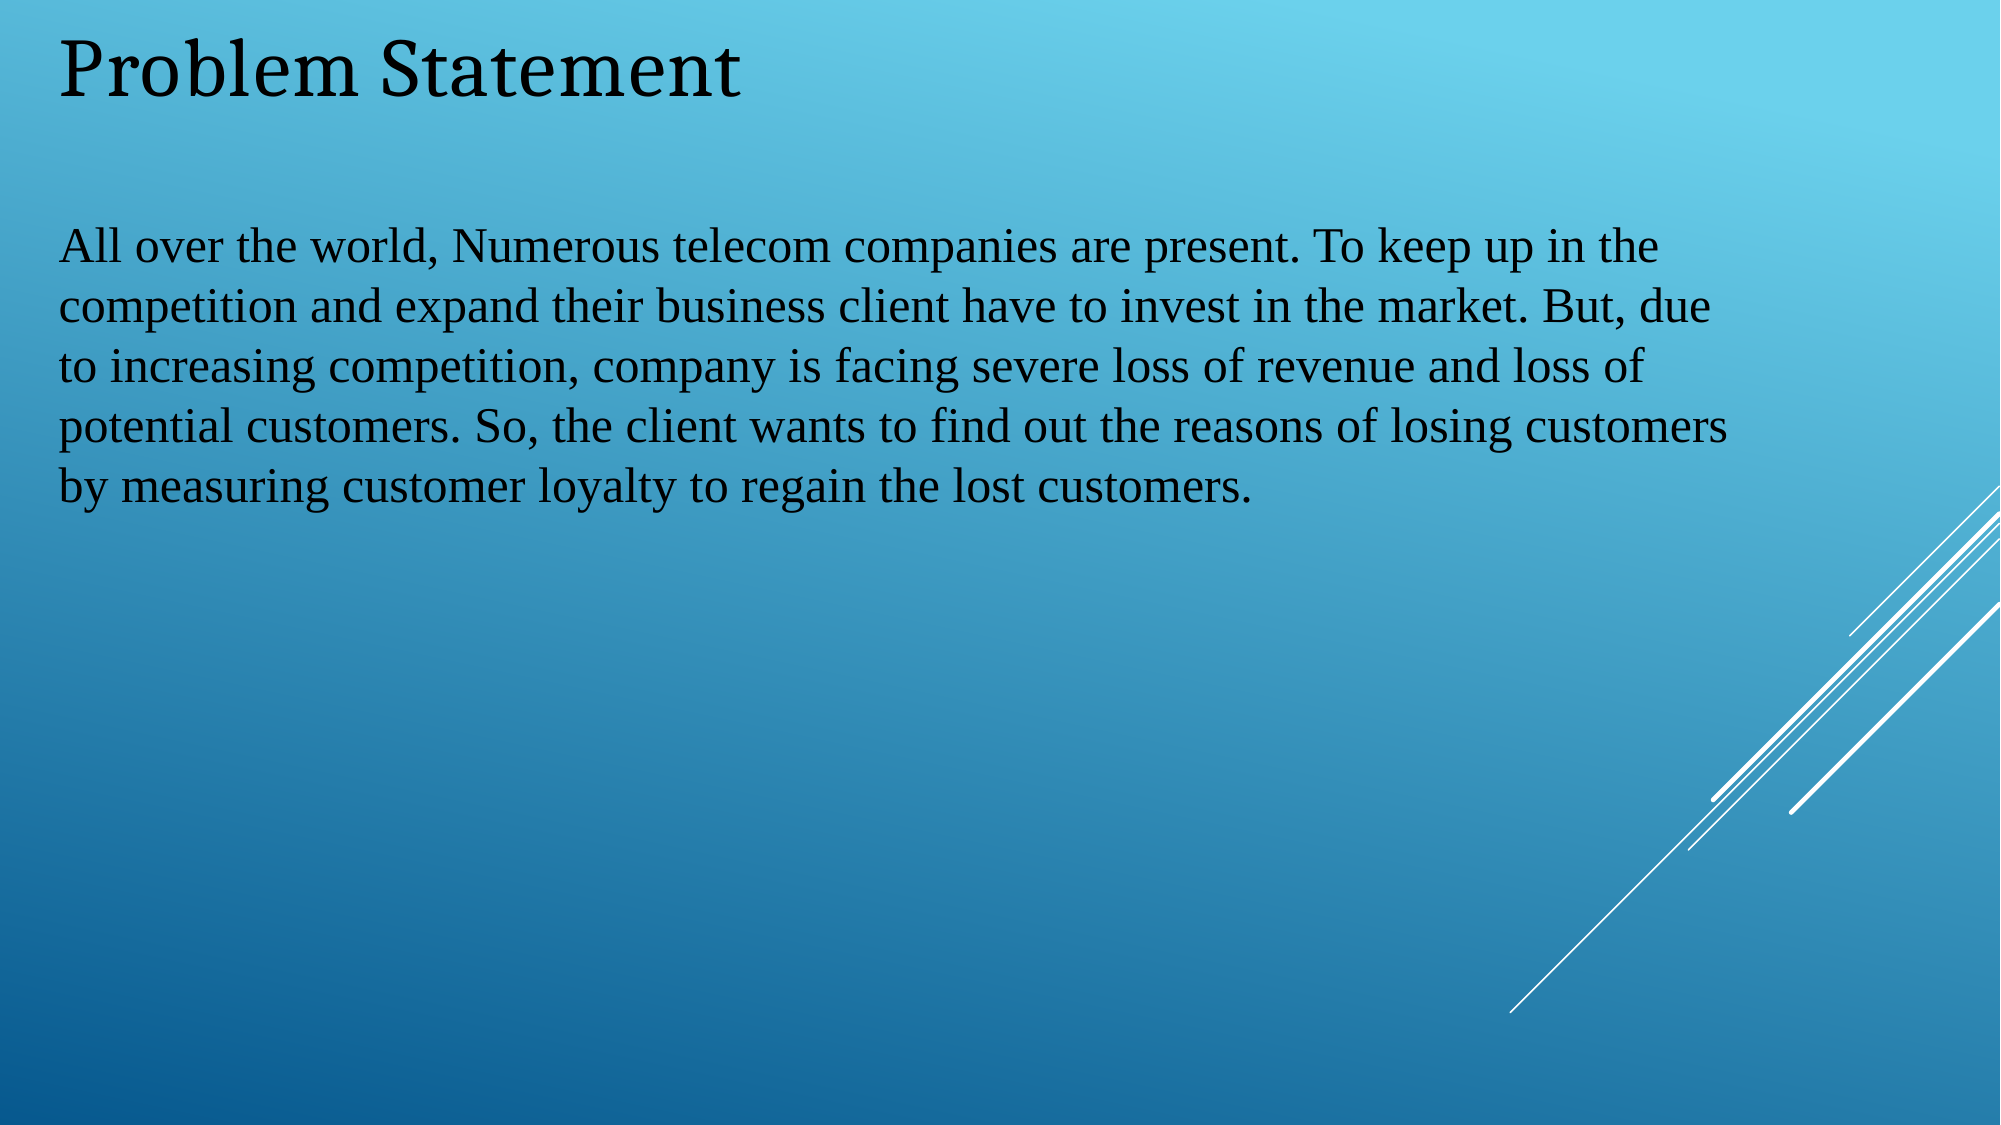

Problem Statement

All over the world, Numerous telecom companies are present. To keep up in the competition and expand their business client have to invest in the market. But, due to increasing competition, company is facing severe loss of revenue and loss of potential customers. So, the client wants to find out the reasons of losing customers by measuring customer loyalty to regain the lost customers.